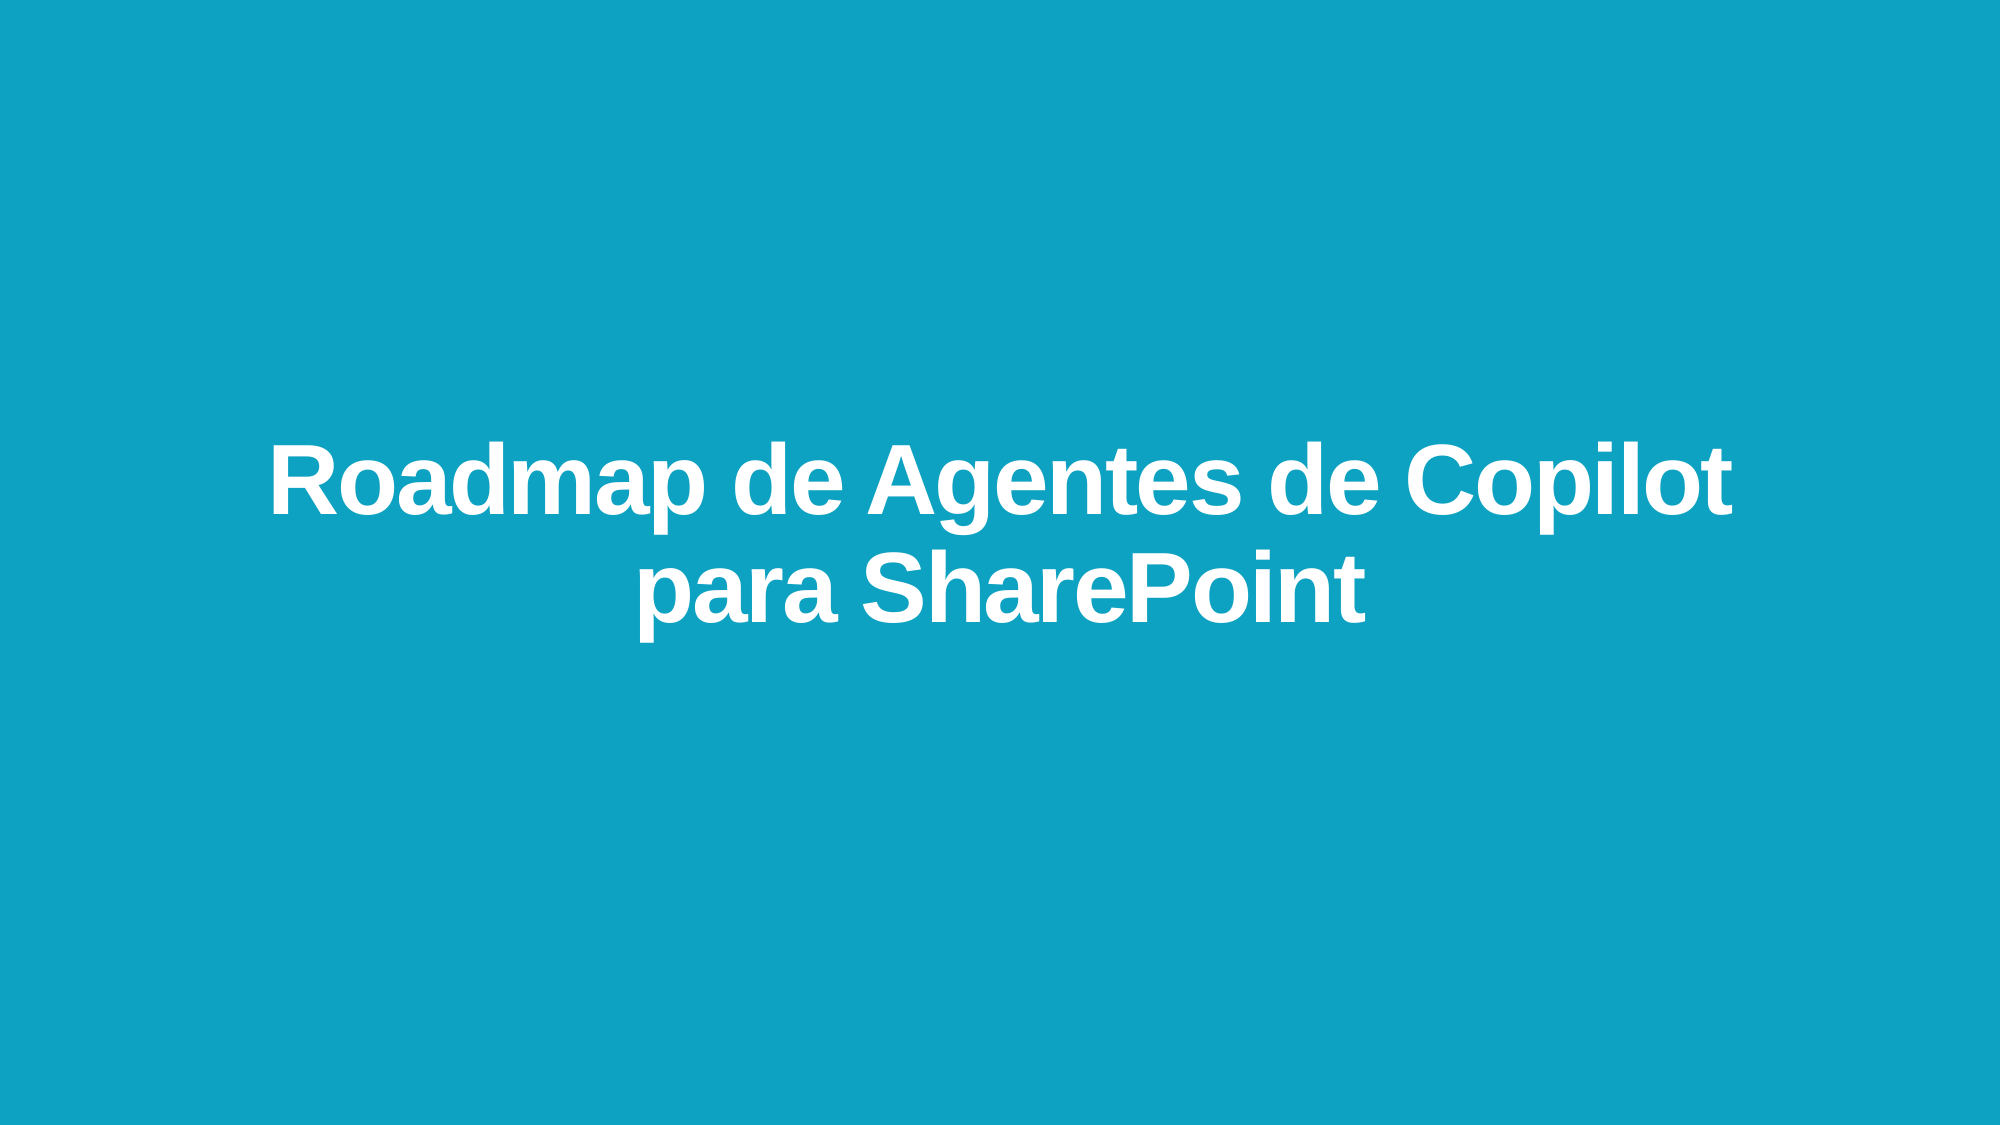

# Roadmap de Agentes de Copilot para SharePoint